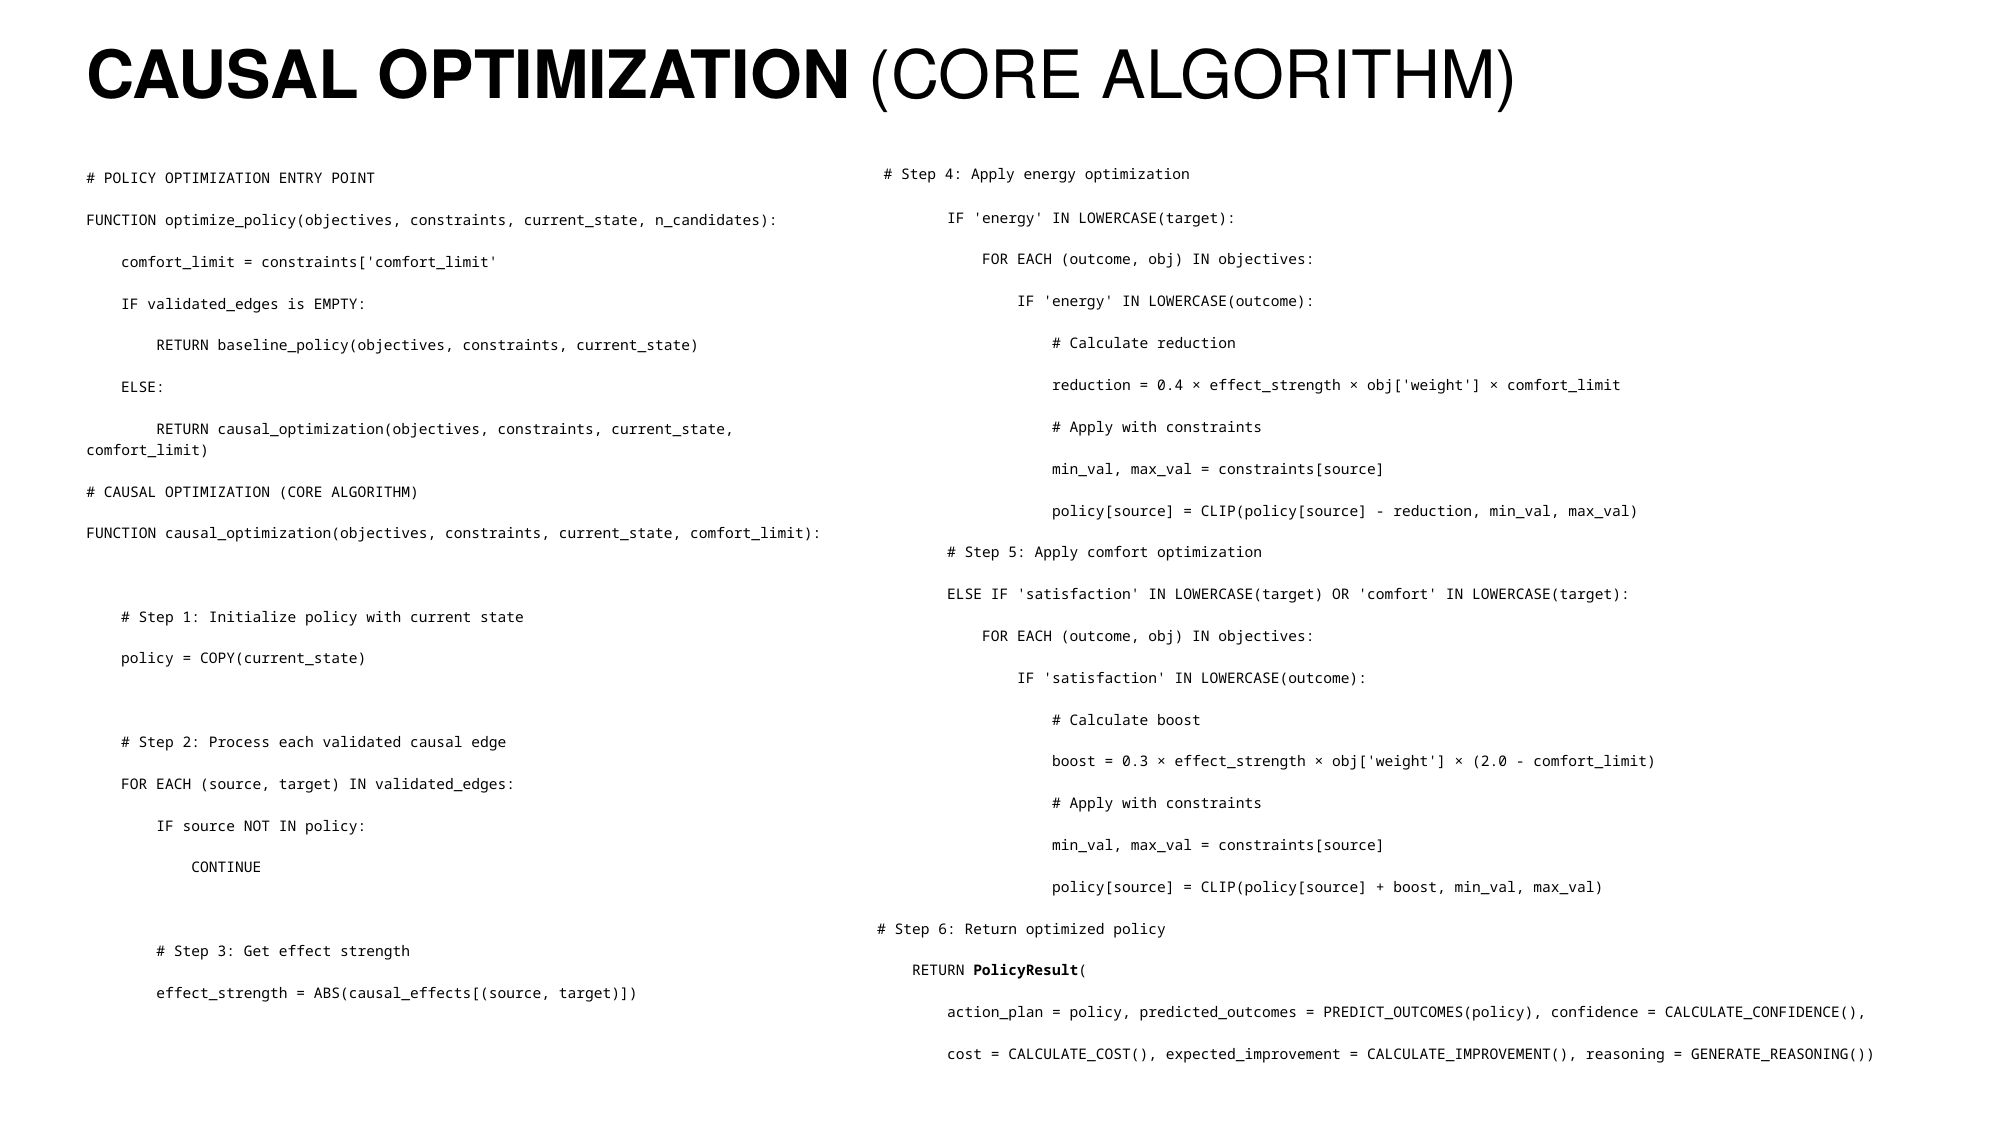

# CAUSAL OPTIMIZATION (CORE ALGORITHM)
 # Step 4: Apply energy optimization
        IF 'energy' IN LOWERCASE(target):
            FOR EACH (outcome, obj) IN objectives:
                IF 'energy' IN LOWERCASE(outcome):
                    # Calculate reduction
                    reduction = 0.4 × effect_strength × obj['weight'] × comfort_limit
                    # Apply with constraints
                    min_val, max_val = constraints[source]
                    policy[source] = CLIP(policy[source] - reduction, min_val, max_val)
        # Step 5: Apply comfort optimization
        ELSE IF 'satisfaction' IN LOWERCASE(target) OR 'comfort' IN LOWERCASE(target):
            FOR EACH (outcome, obj) IN objectives:
                IF 'satisfaction' IN LOWERCASE(outcome):
                    # Calculate boost
                    boost = 0.3 × effect_strength × obj['weight'] × (2.0 - comfort_limit)
                    # Apply with constraints
                    min_val, max_val = constraints[source]
                    policy[source] = CLIP(policy[source] + boost, min_val, max_val)
# Step 6: Return optimized policy
    RETURN PolicyResult(
        action_plan = policy, predicted_outcomes = PREDICT_OUTCOMES(policy), confidence = CALCULATE_CONFIDENCE(),
        cost = CALCULATE_COST(), expected_improvement = CALCULATE_IMPROVEMENT(), reasoning = GENERATE_REASONING())

# POLICY OPTIMIZATION ENTRY POINT
FUNCTION optimize_policy(objectives, constraints, current_state, n_candidates):
    comfort_limit = constraints['comfort_limit'
    IF validated_edges is EMPTY:
        RETURN baseline_policy(objectives, constraints, current_state)
    ELSE:
        RETURN causal_optimization(objectives, constraints, current_state, comfort_limit)
# CAUSAL OPTIMIZATION (CORE ALGORITHM)
FUNCTION causal_optimization(objectives, constraints, current_state, comfort_limit):

    # Step 1: Initialize policy with current state
    policy = COPY(current_state)

    # Step 2: Process each validated causal edge
    FOR EACH (source, target) IN validated_edges:
        IF source NOT IN policy:
            CONTINUE

        # Step 3: Get effect strength
        effect_strength = ABS(causal_effects[(source, target)])